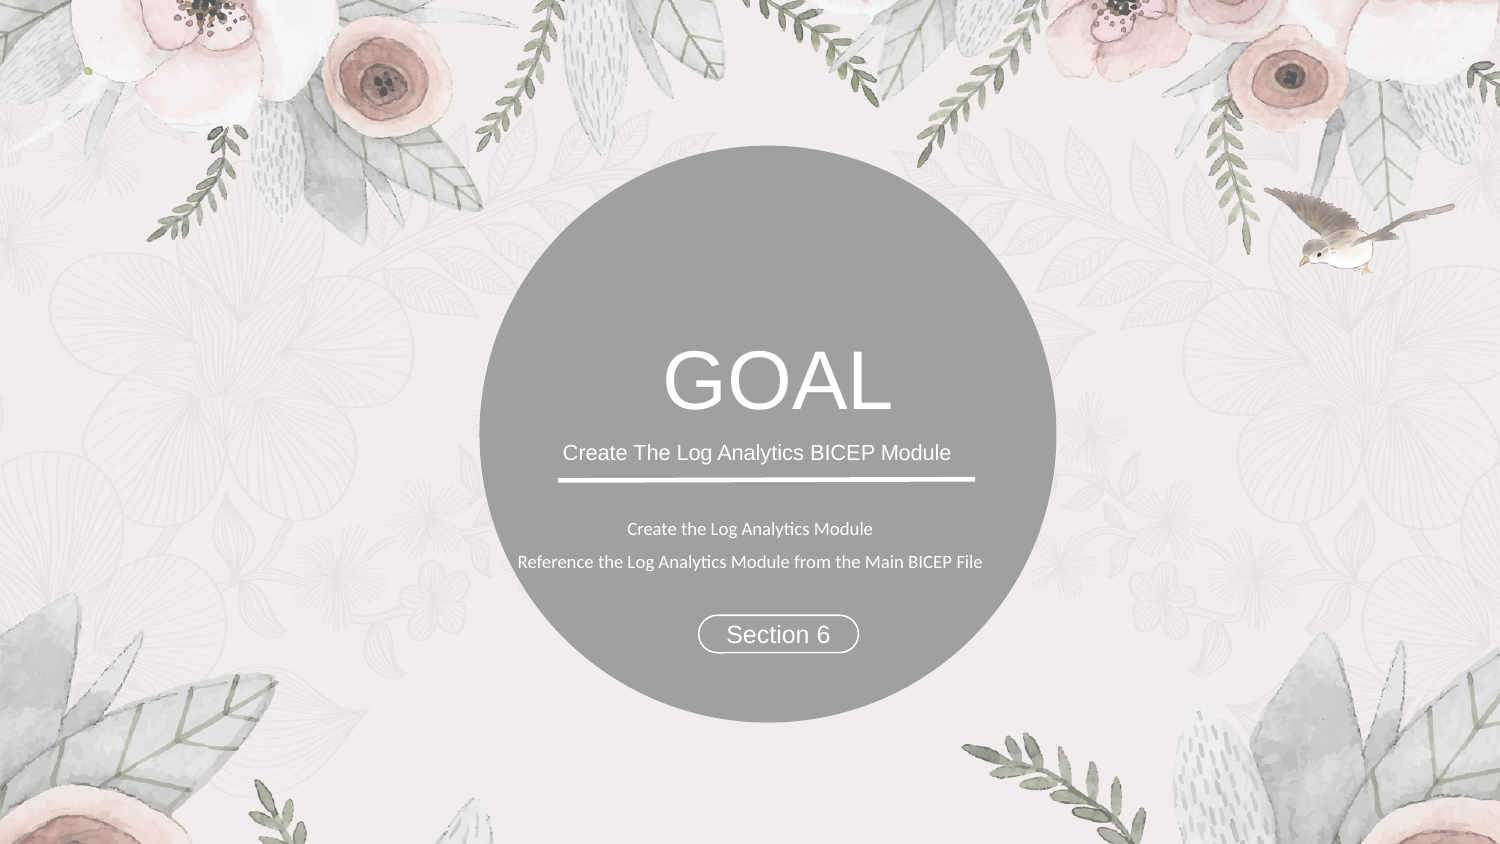

GOAL

Create The Log Analytics BICEP Module
Create the Log Analytics Module
Reference the Log Analytics Module from the Main BICEP File
Section 6